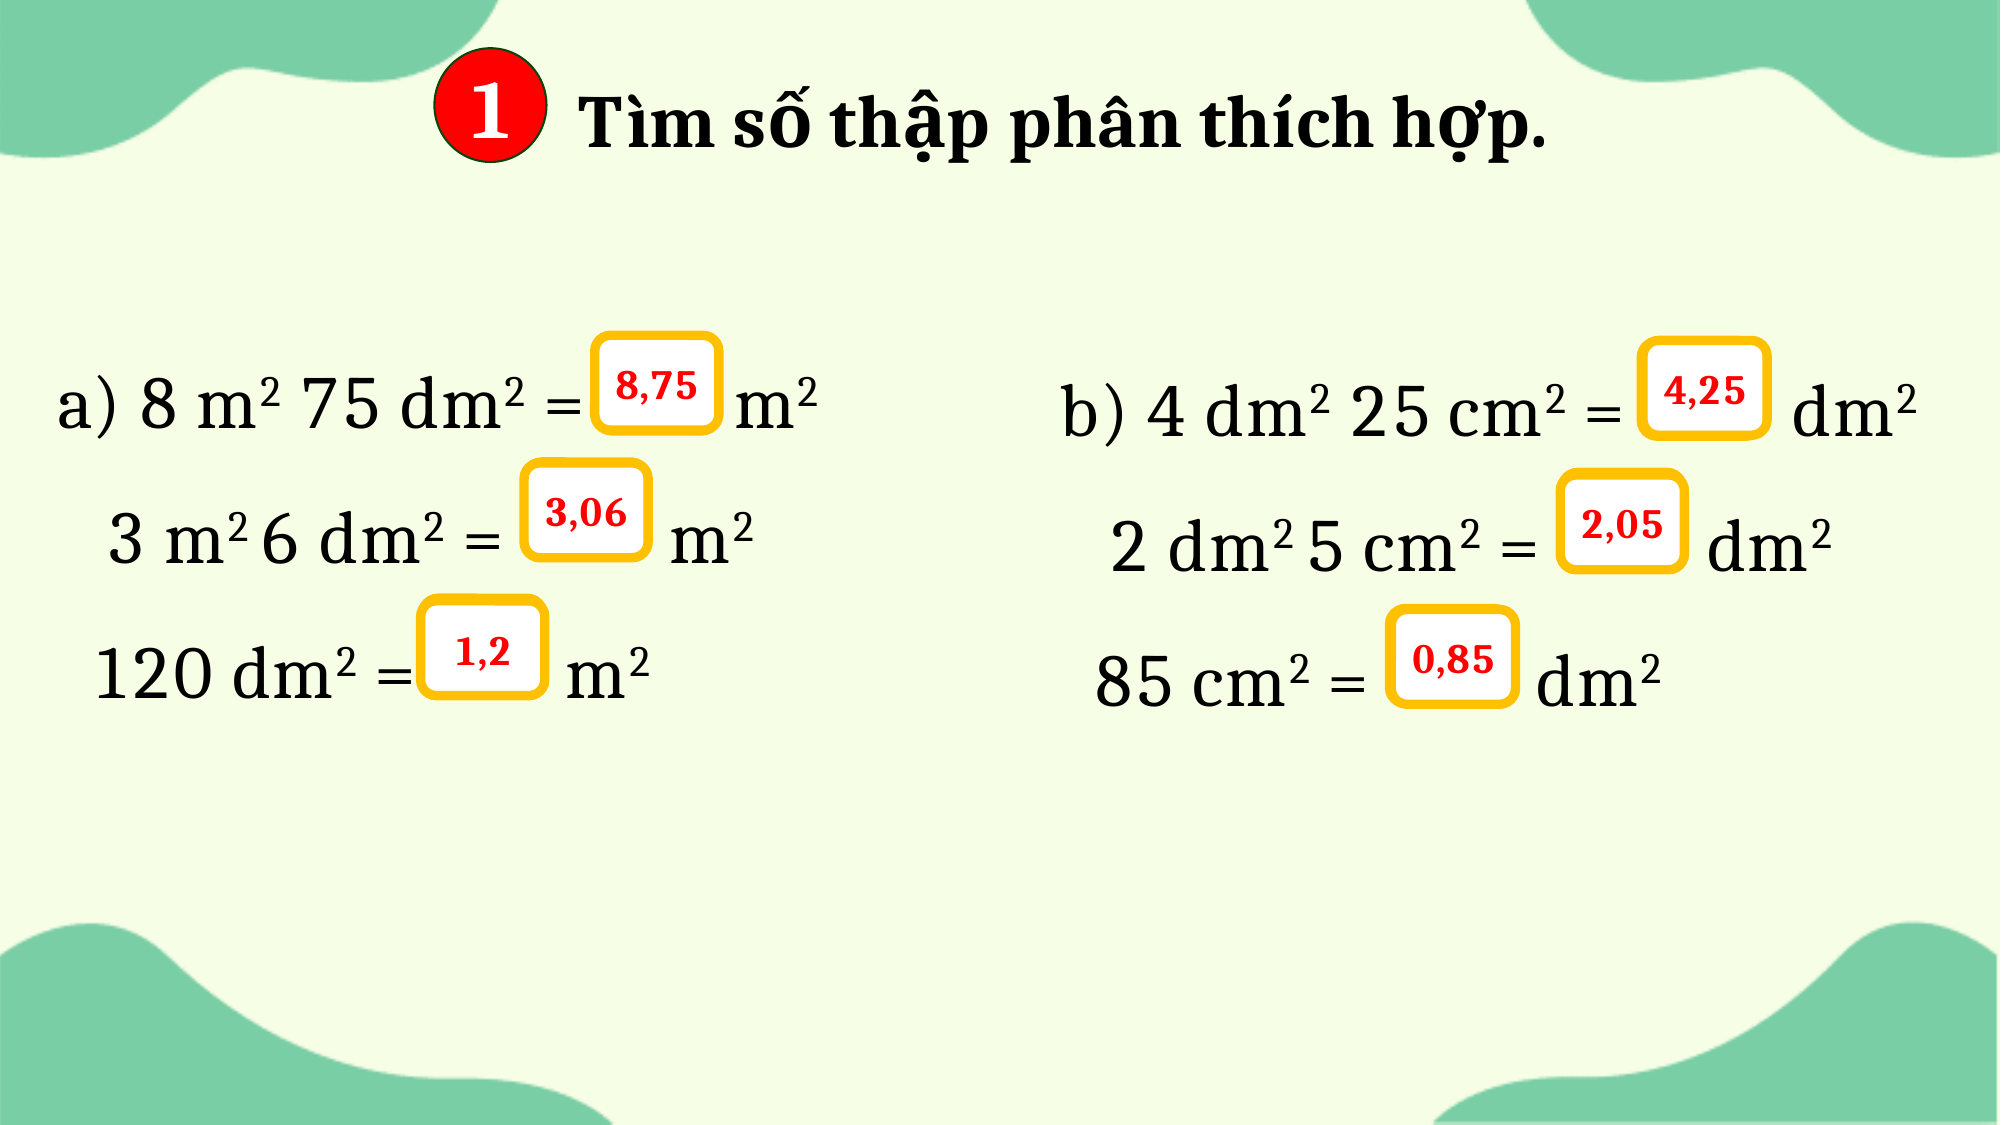

1
Tìm số thập phân thích hợp.
a) 8 m2 75 dm2 =         m2
   3 m2 6 dm2 =          m2
  120 dm2 =         m2
b) 4 dm2 25 cm2 =          dm2
   2 dm2 5 cm2 =          dm2
  85 cm2 =          dm2
8,75
?
4,25
?
?
3,06
?
2,05
?
1,2
?
0,85